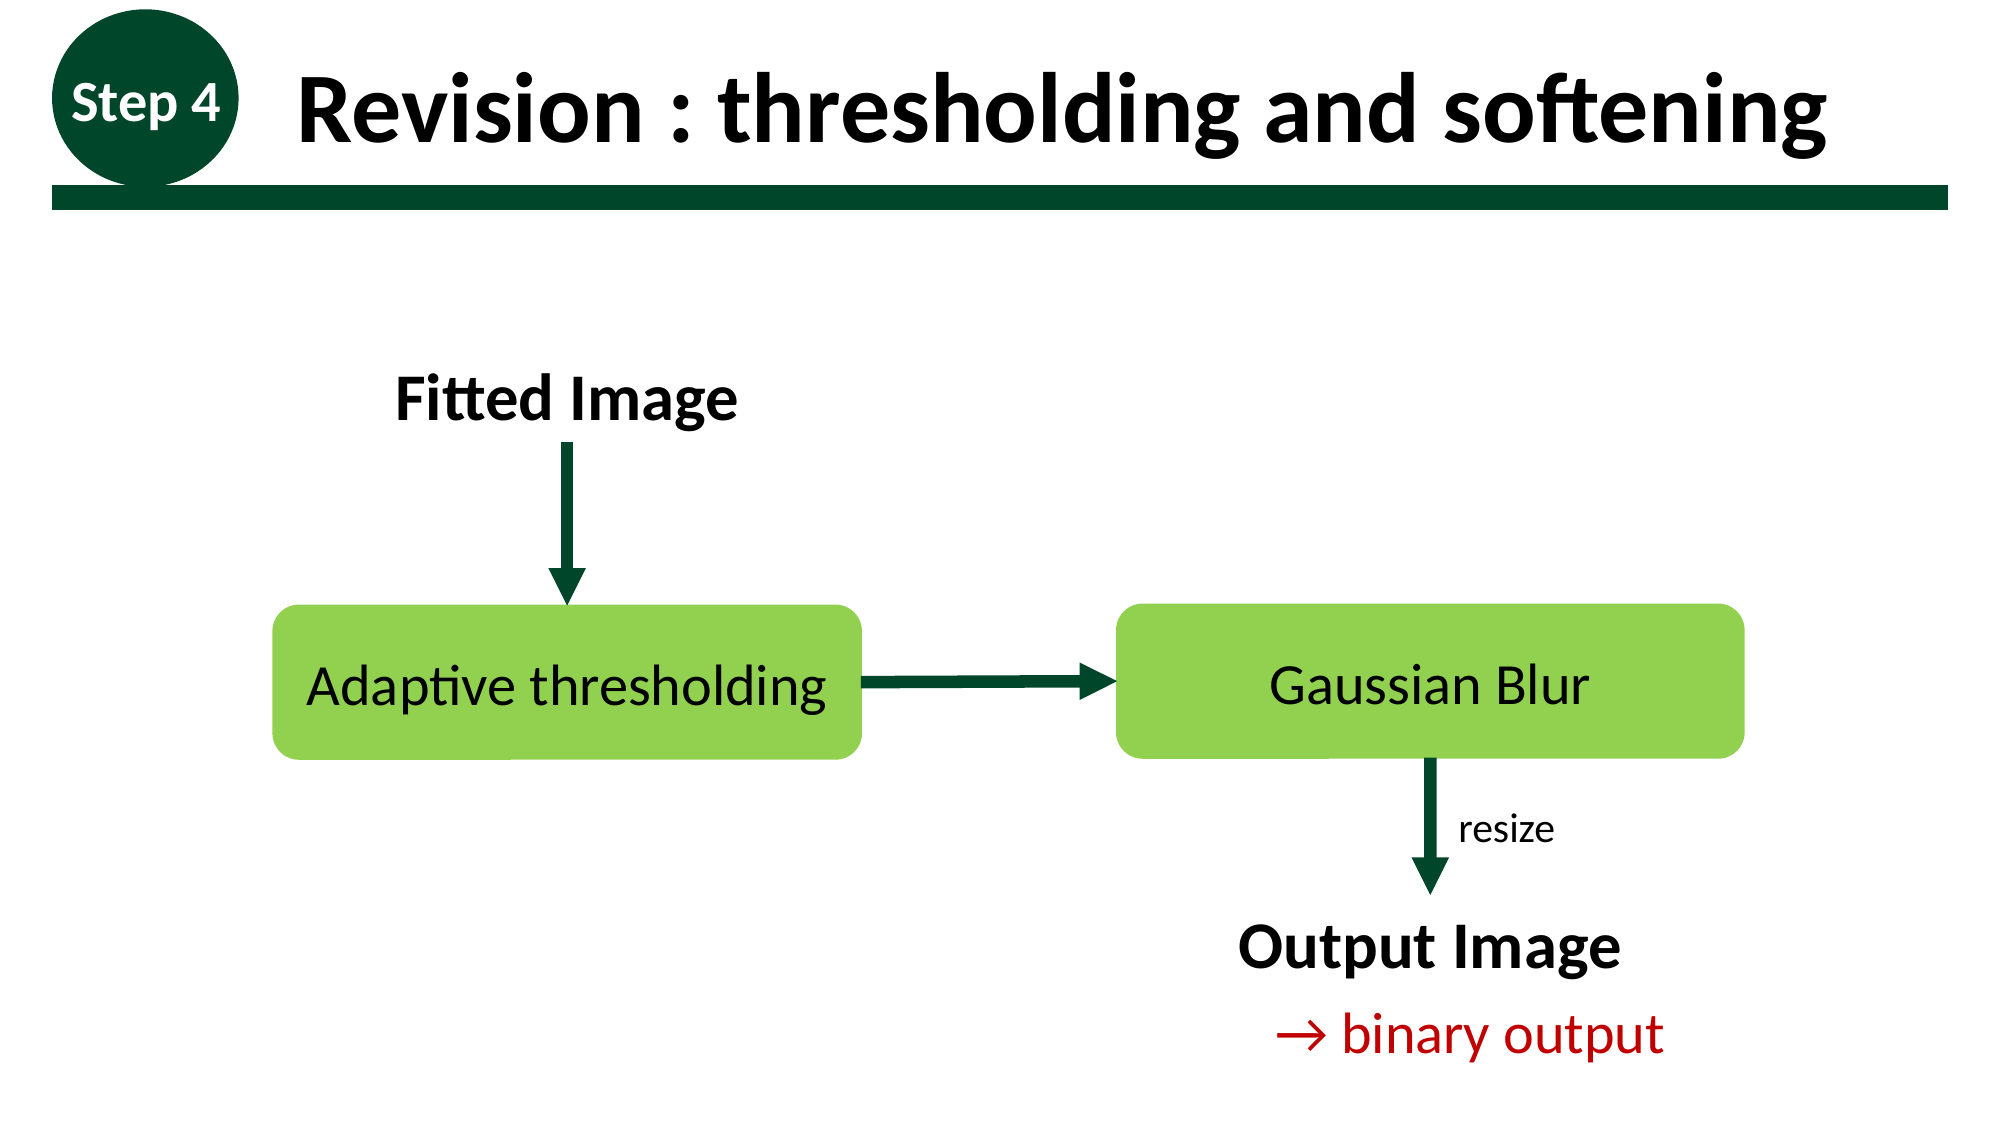

Revision : thresholding and softening
Step 4

Fitted Image
Gaussian Blur
Adaptive thresholding
resize
Output Image
→ binary output